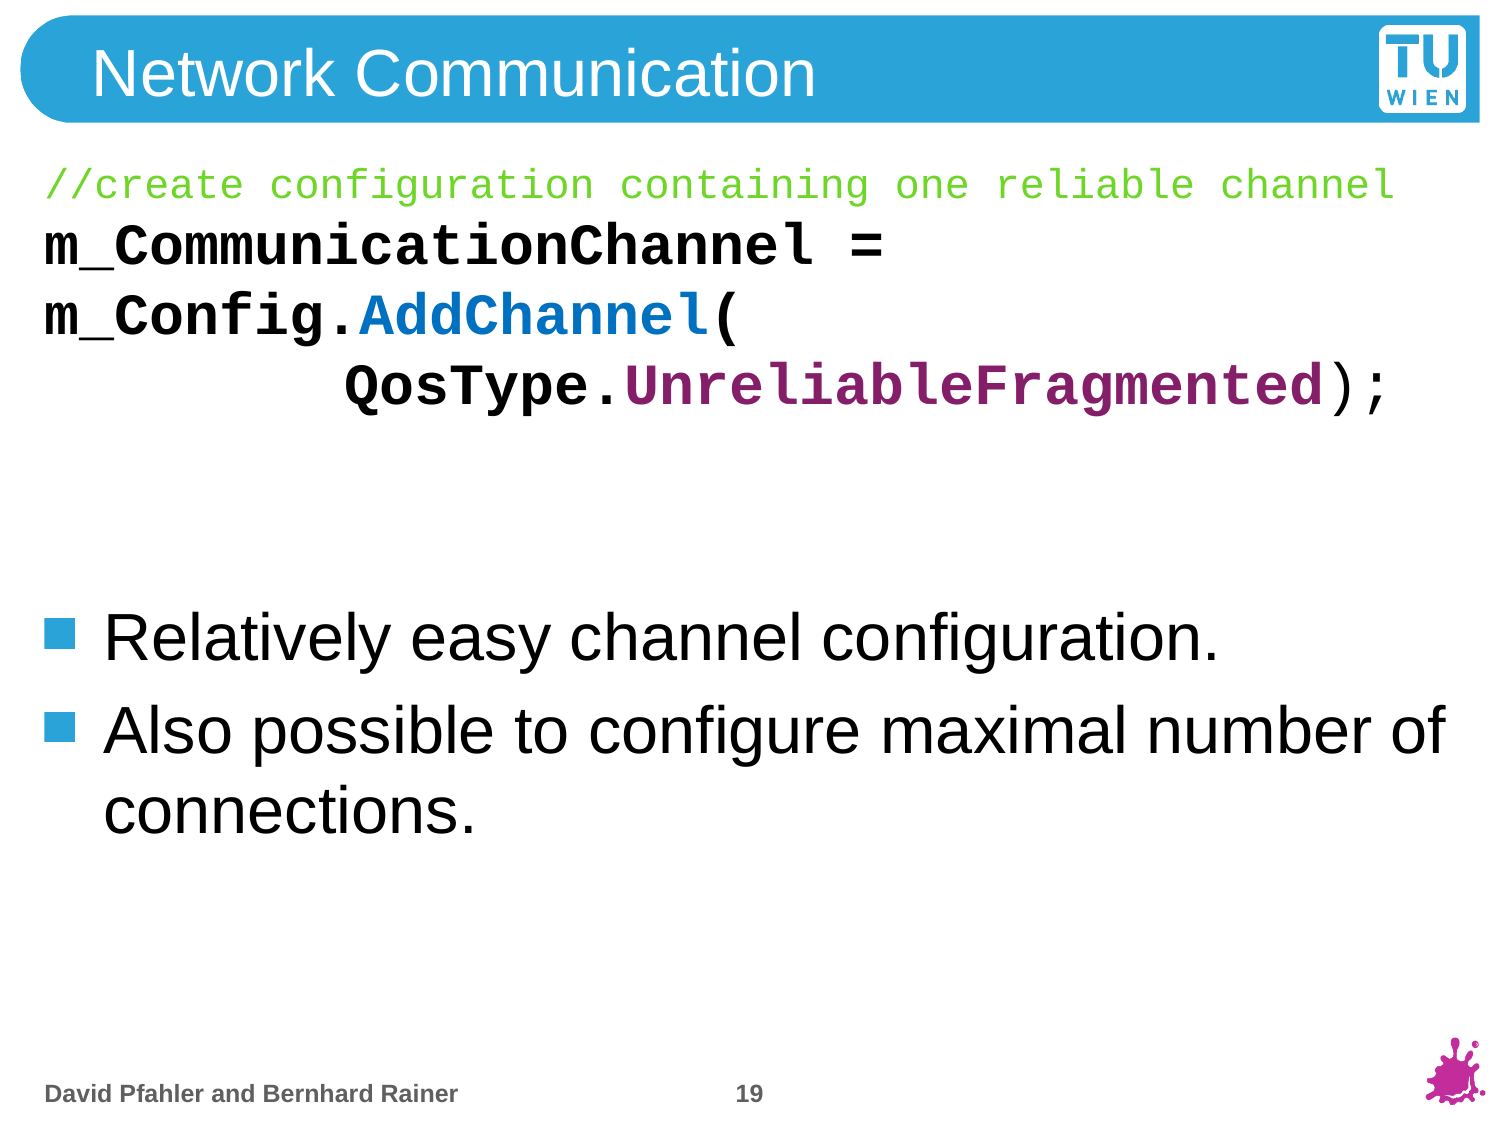

# Network Communication
//create configuration containing one reliable channel
m_CommunicationChannel = 	m_Config.AddChannel(
		QosType.UnreliableFragmented);
Relatively easy channel configuration.
Also possible to configure maximal number of connections.
19
David Pfahler and Bernhard Rainer